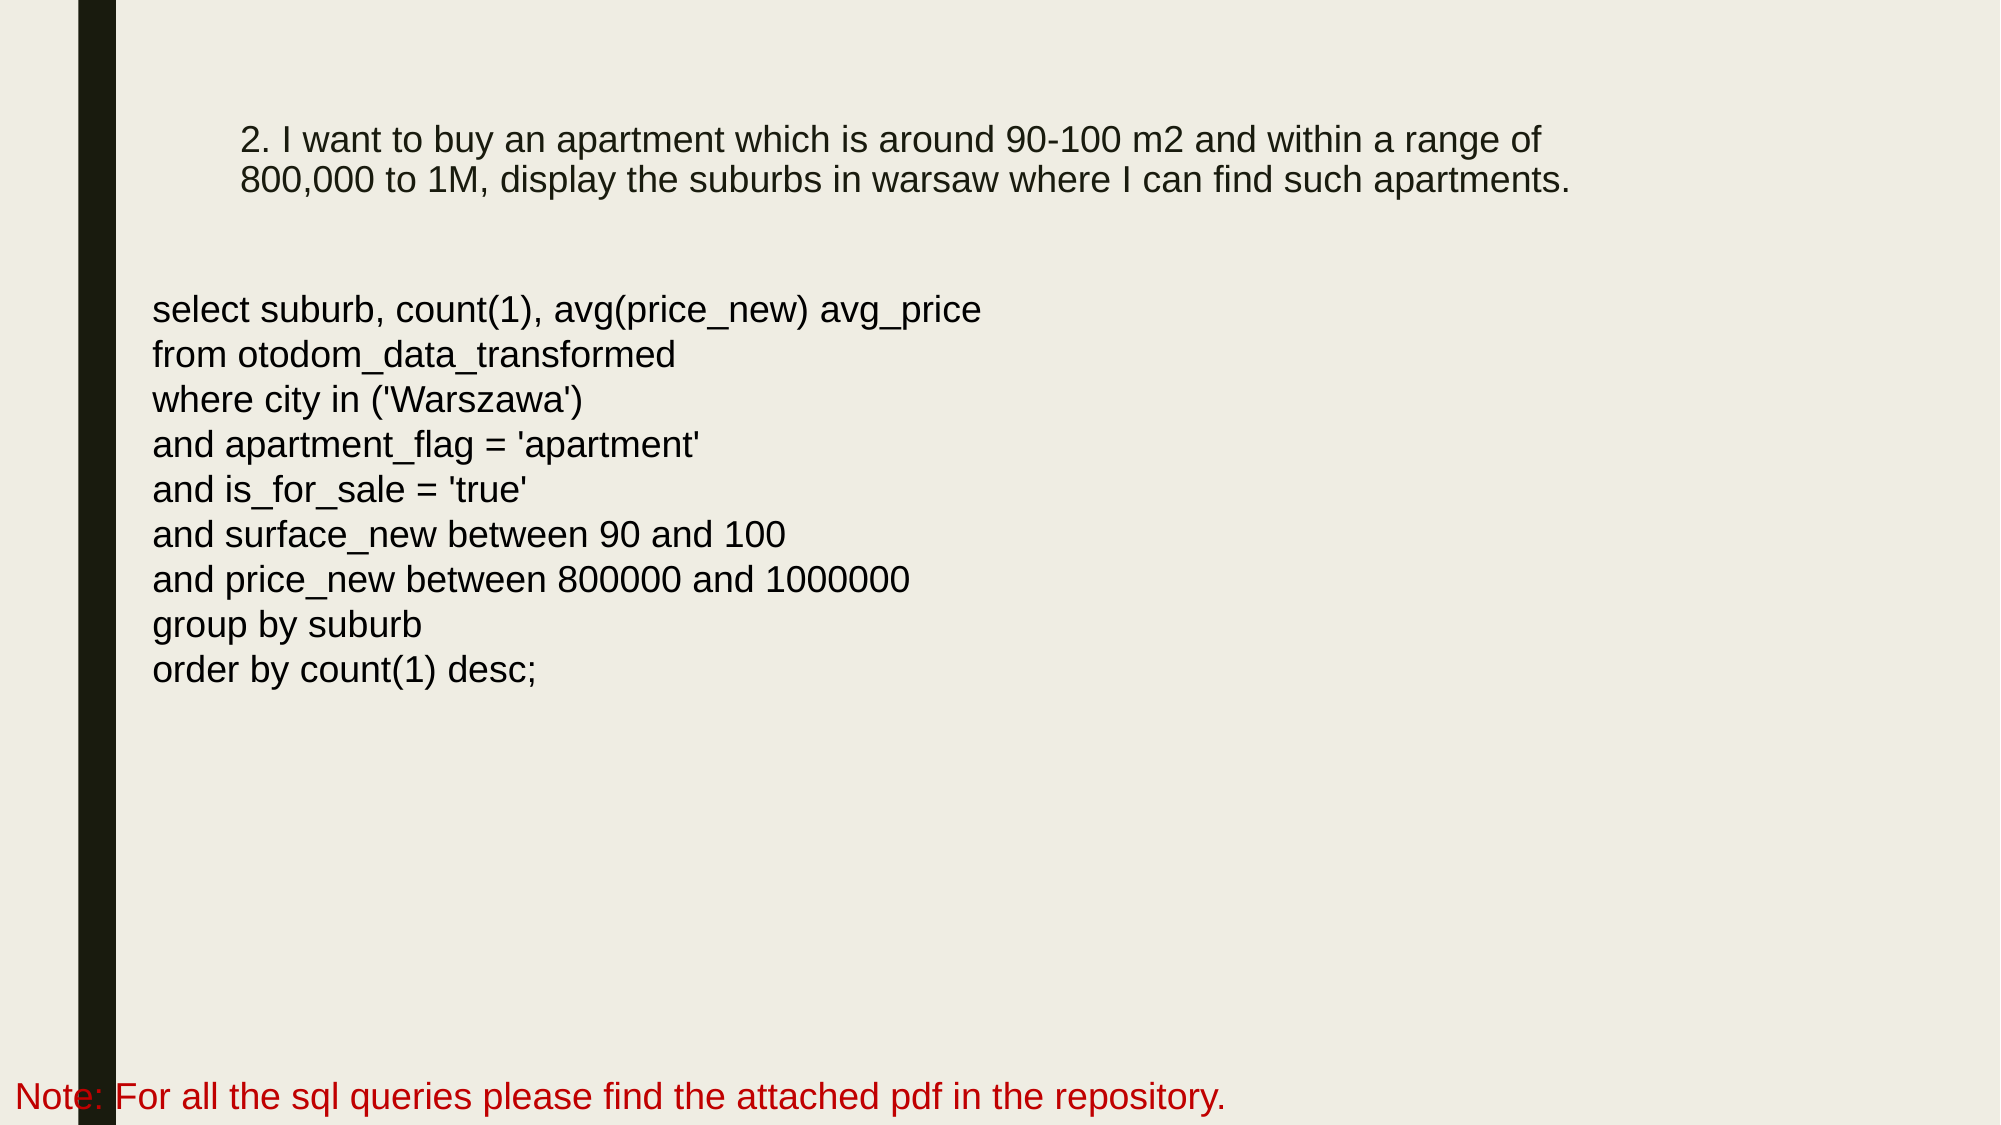

# 2. I want to buy an apartment which is around 90-100 m2 and within a range of 800,000 to 1M, display the suburbs in warsaw where I can find such apartments.
select suburb, count(1), avg(price_new) avg_price
from otodom_data_transformed
where city in ('Warszawa')
and apartment_flag = 'apartment'
and is_for_sale = 'true'
and surface_new between 90 and 100
and price_new between 800000 and 1000000
group by suburb
order by count(1) desc;

Note: For all the sql queries please find the attached pdf in the repository.